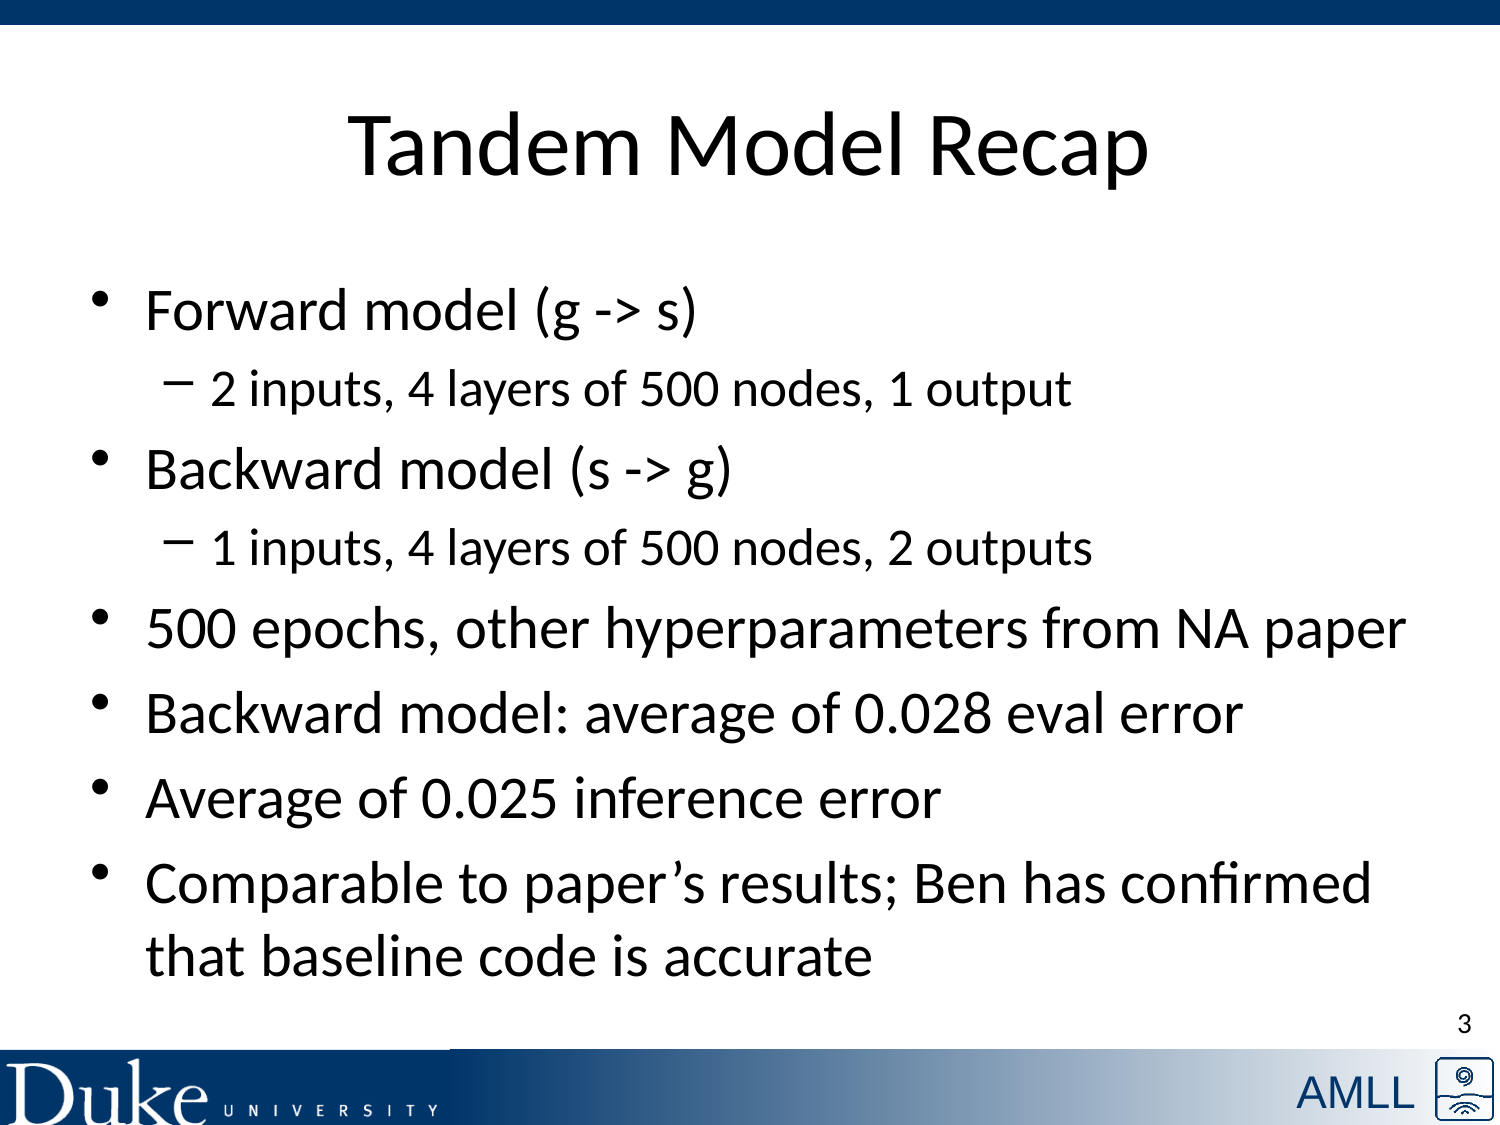

# Tandem Model Recap
Forward model (g -> s)
2 inputs, 4 layers of 500 nodes, 1 output
Backward model (s -> g)
1 inputs, 4 layers of 500 nodes, 2 outputs
500 epochs, other hyperparameters from NA paper
Backward model: average of 0.028 eval error
Average of 0.025 inference error
Comparable to paper’s results; Ben has confirmed that baseline code is accurate
3